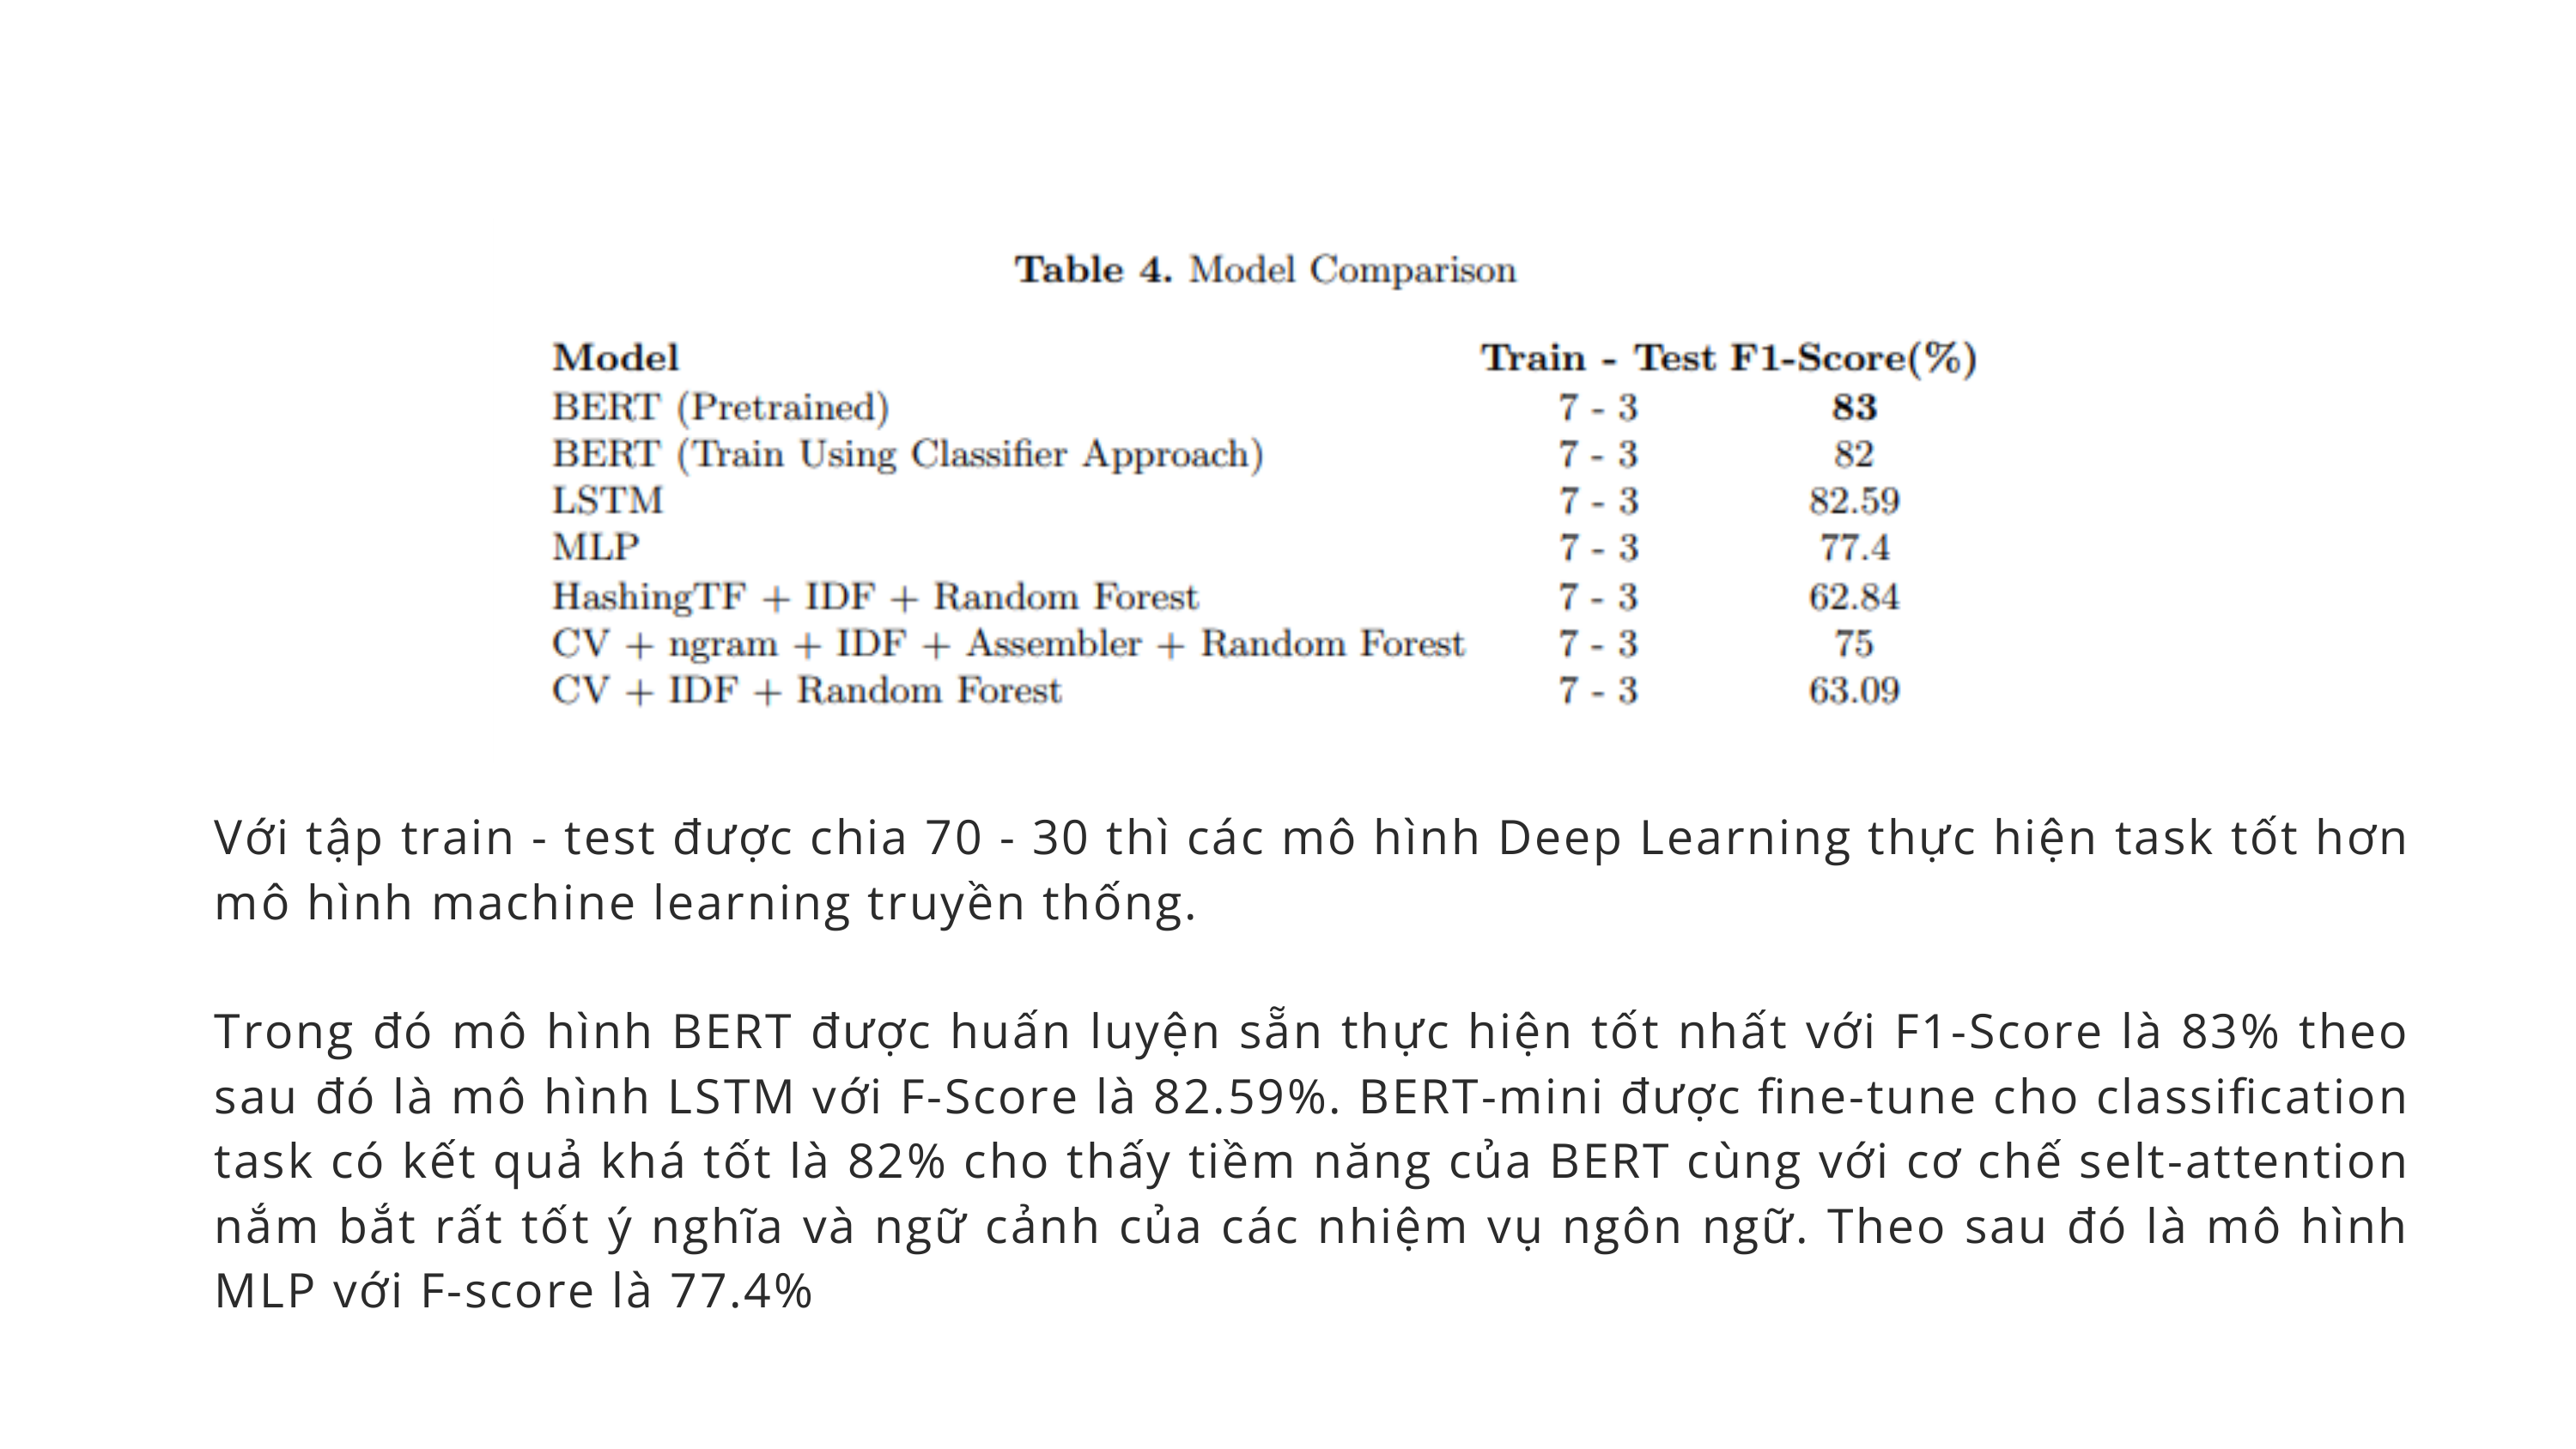

Với tập train - test được chia 70 - 30 thì các mô hình Deep Learning thực hiện task tốt hơn mô hình machine learning truyền thống.

Trong đó mô hình BERT được huấn luyện sẵn thực hiện tốt nhất với F1-Score là 83% theo sau đó là mô hình LSTM với F-Score là 82.59%. BERT-mini được fine-tune cho classification task có kết quả khá tốt là 82% cho thấy tiềm năng của BERT cùng với cơ chế selt-attention nắm bắt rất tốt ý nghĩa và ngữ cảnh của các nhiệm vụ ngôn ngữ. Theo sau đó là mô hình MLP với F-score là 77.4%